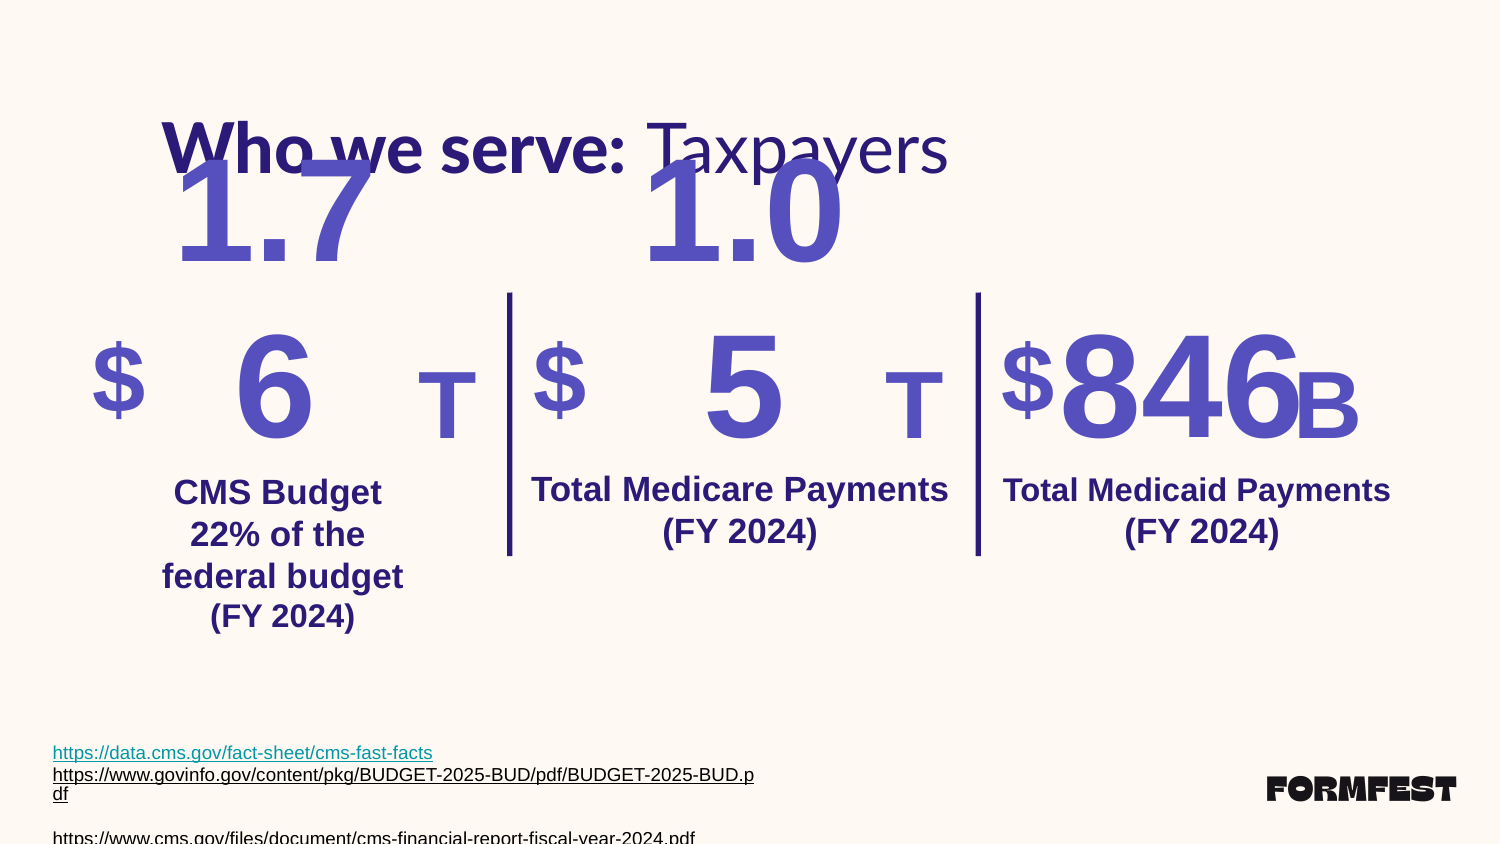

# Who we serve: Taxpayers
Who we serve: Taxpayers

1.76
1.05
846
$
$
$
T
B
T
Total Medicare Payments
(FY 2024)

Total Medicaid Payments
 (FY 2024)
CMS Budget
22% of the
federal budget
(FY 2024)
https://data.cms.gov/fact-sheet/cms-fast-facts
https://www.govinfo.gov/content/pkg/BUDGET-2025-BUD/pdf/BUDGET-2025-BUD.pdf
https://www.cms.gov/files/document/cms-financial-report-fiscal-year-2024.pdf